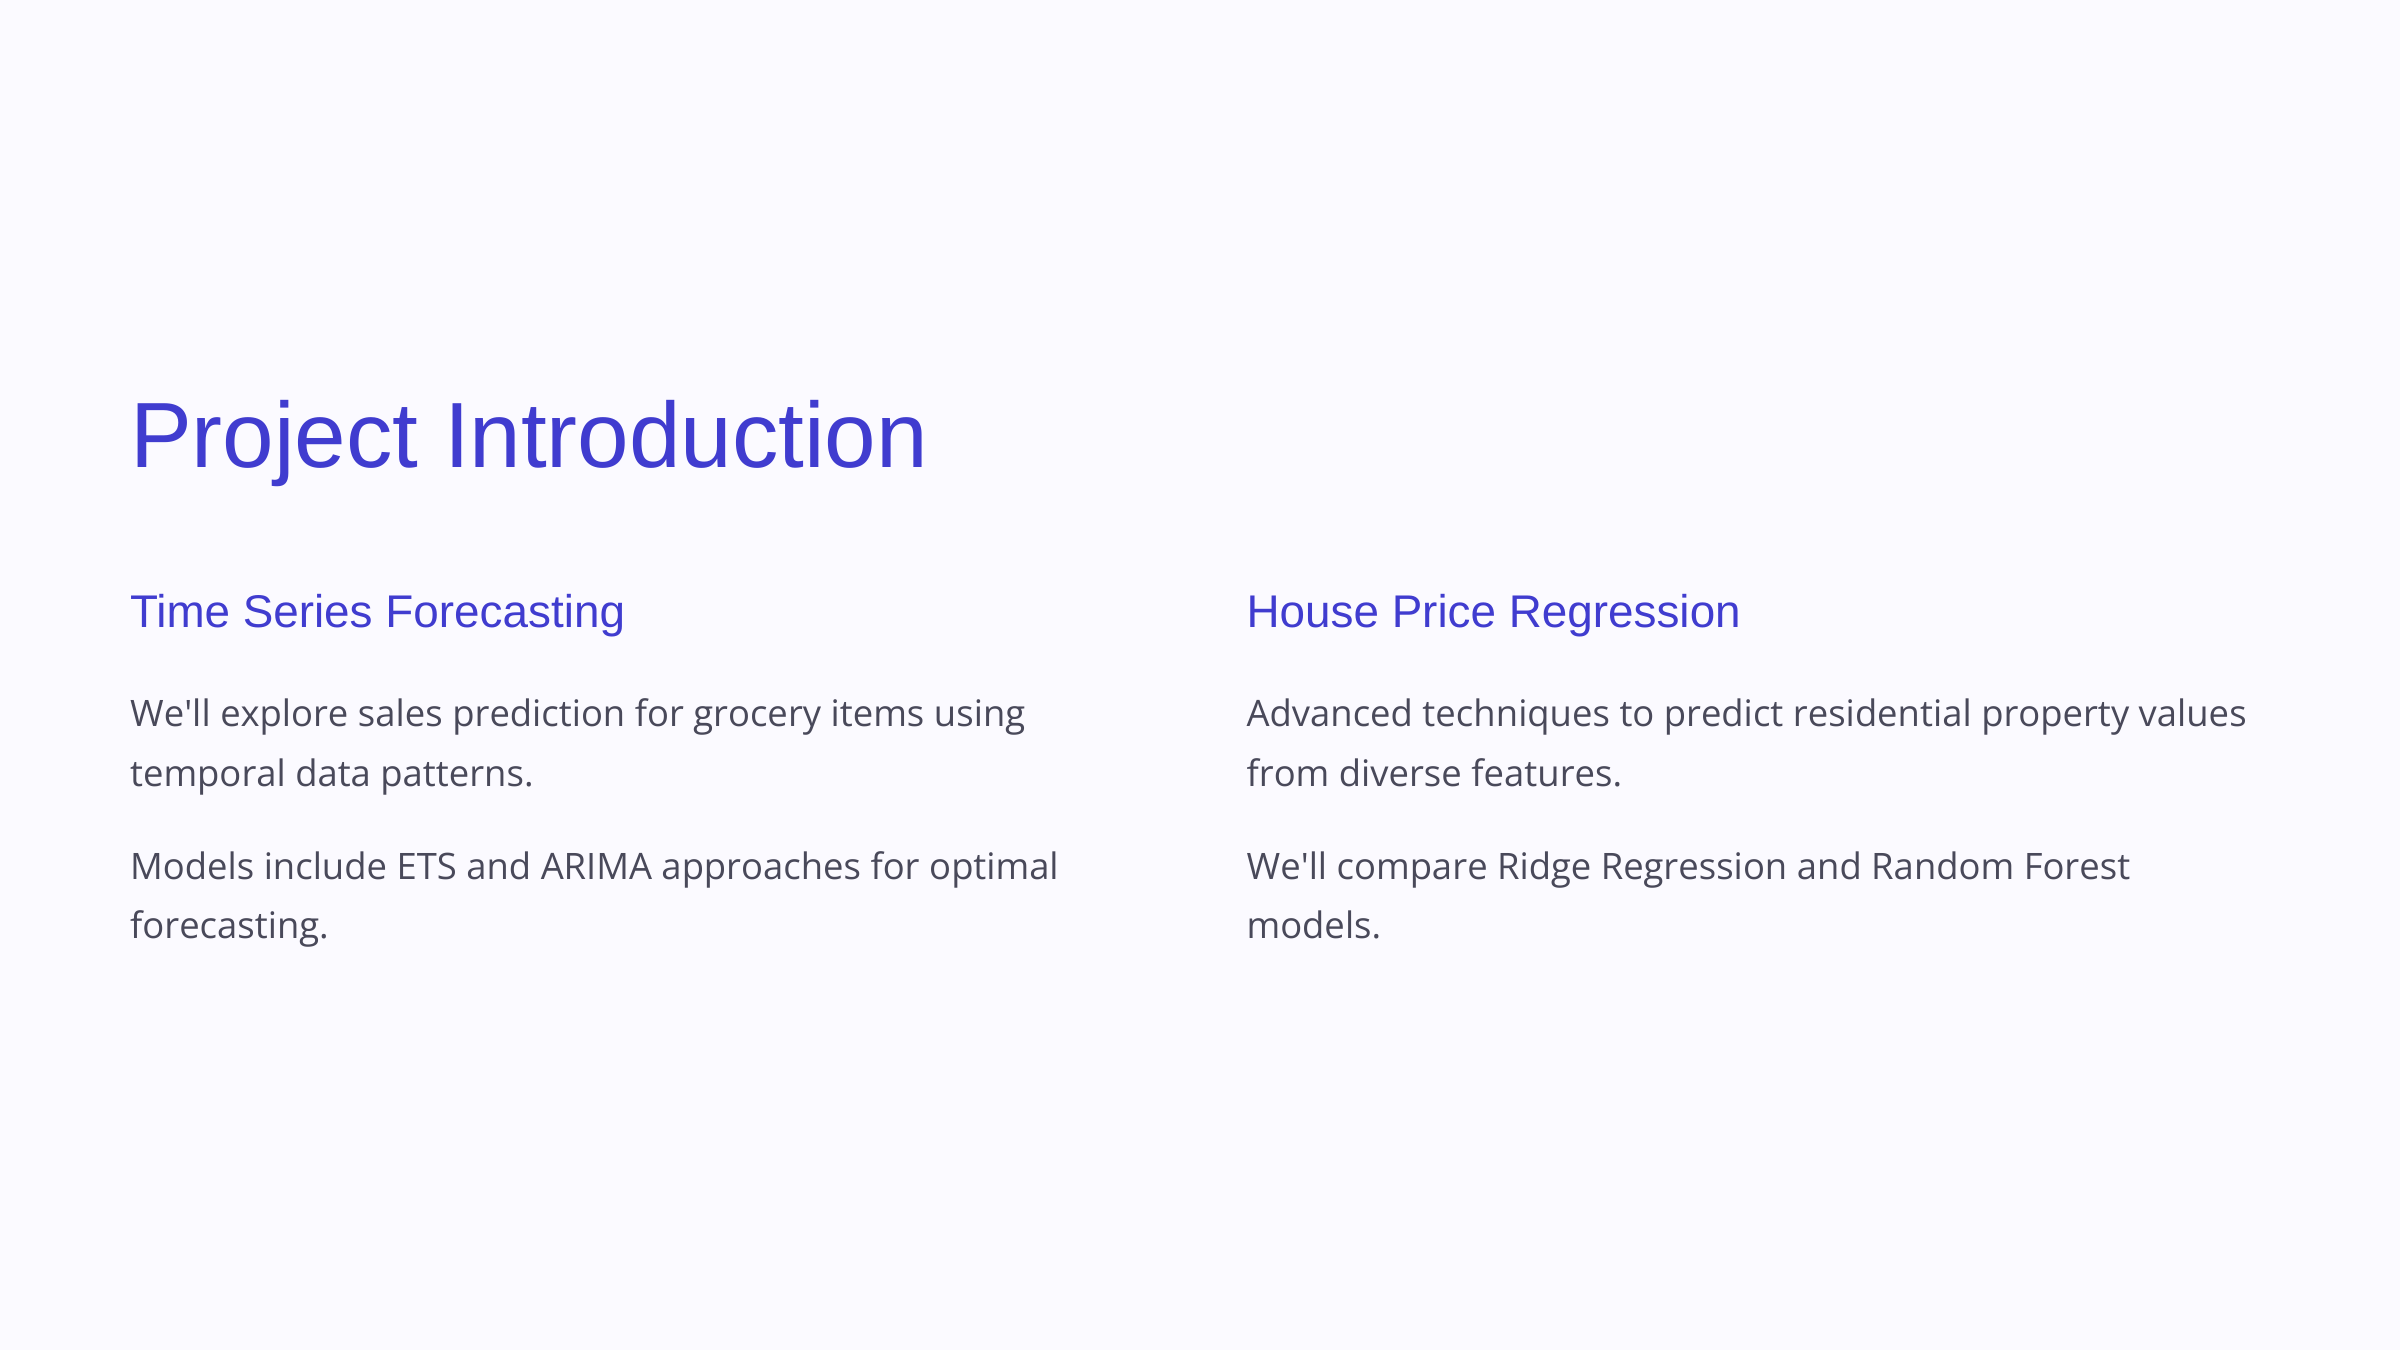

Project Introduction
Time Series Forecasting
House Price Regression
We'll explore sales prediction for grocery items using temporal data patterns.
Advanced techniques to predict residential property values from diverse features.
Models include ETS and ARIMA approaches for optimal forecasting.
We'll compare Ridge Regression and Random Forest models.